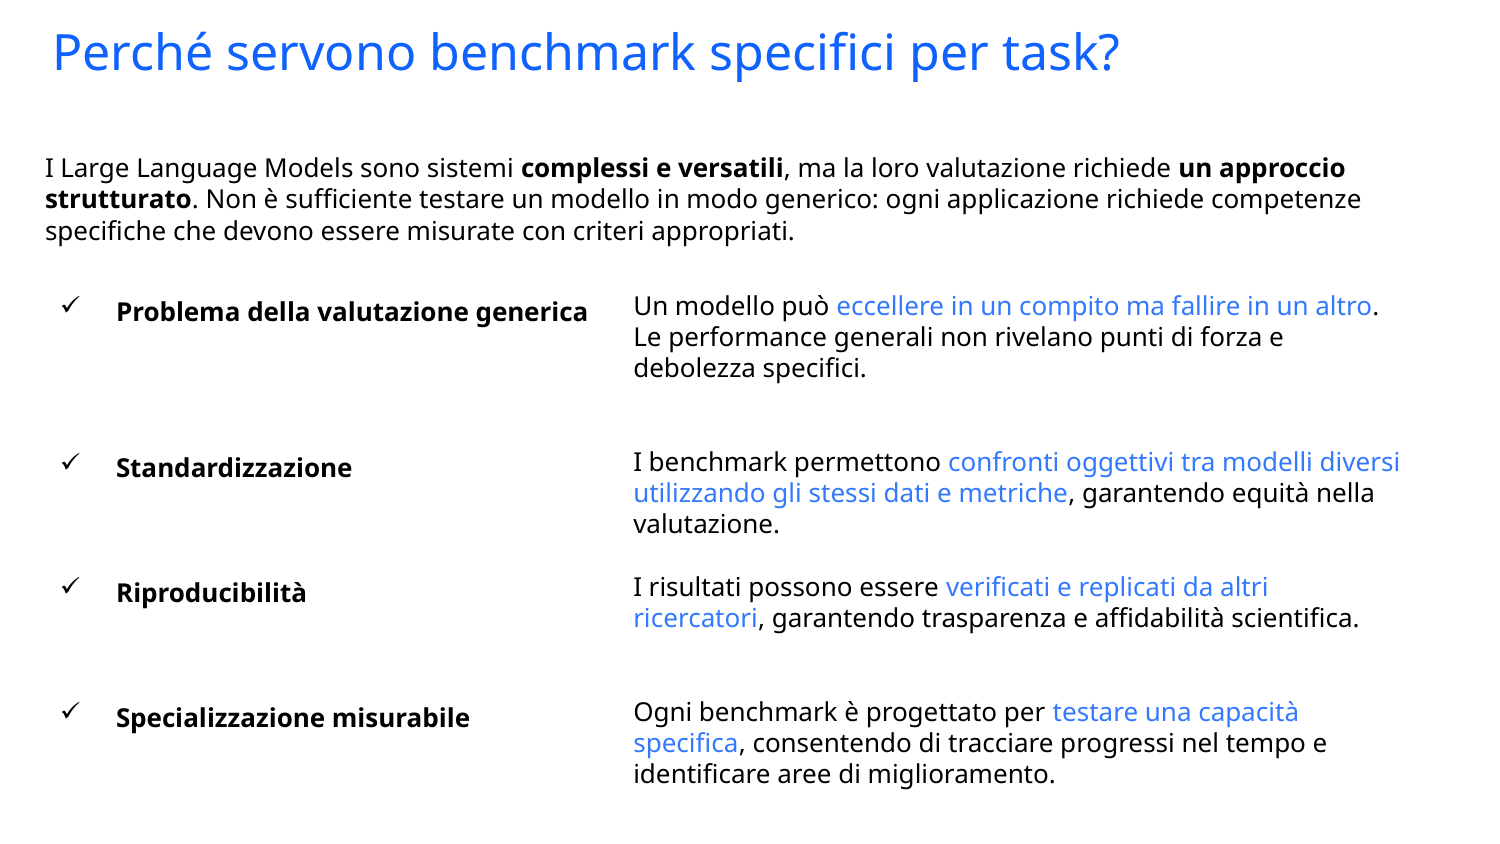

Perché servono benchmark specifici per task?

I Large Language Models sono sistemi complessi e versatili, ma la loro valutazione richiede un approccio strutturato. Non è sufficiente testare un modello in modo generico: ogni applicazione richiede competenze specifiche che devono essere misurate con criteri appropriati.

Un modello può eccellere in un compito ma fallire in un altro. Le performance generali non rivelano punti di forza e debolezza specifici.

I benchmark permettono confronti oggettivi tra modelli diversi utilizzando gli stessi dati e metriche, garantendo equità nella valutazione.

I risultati possono essere verificati e replicati da altri ricercatori, garantendo trasparenza e affidabilità scientifica.

Ogni benchmark è progettato per testare una capacità specifica, consentendo di tracciare progressi nel tempo e identificare aree di miglioramento.

Problema della valutazione generica

Standardizzazione

Riproducibilità

Specializzazione misurabile